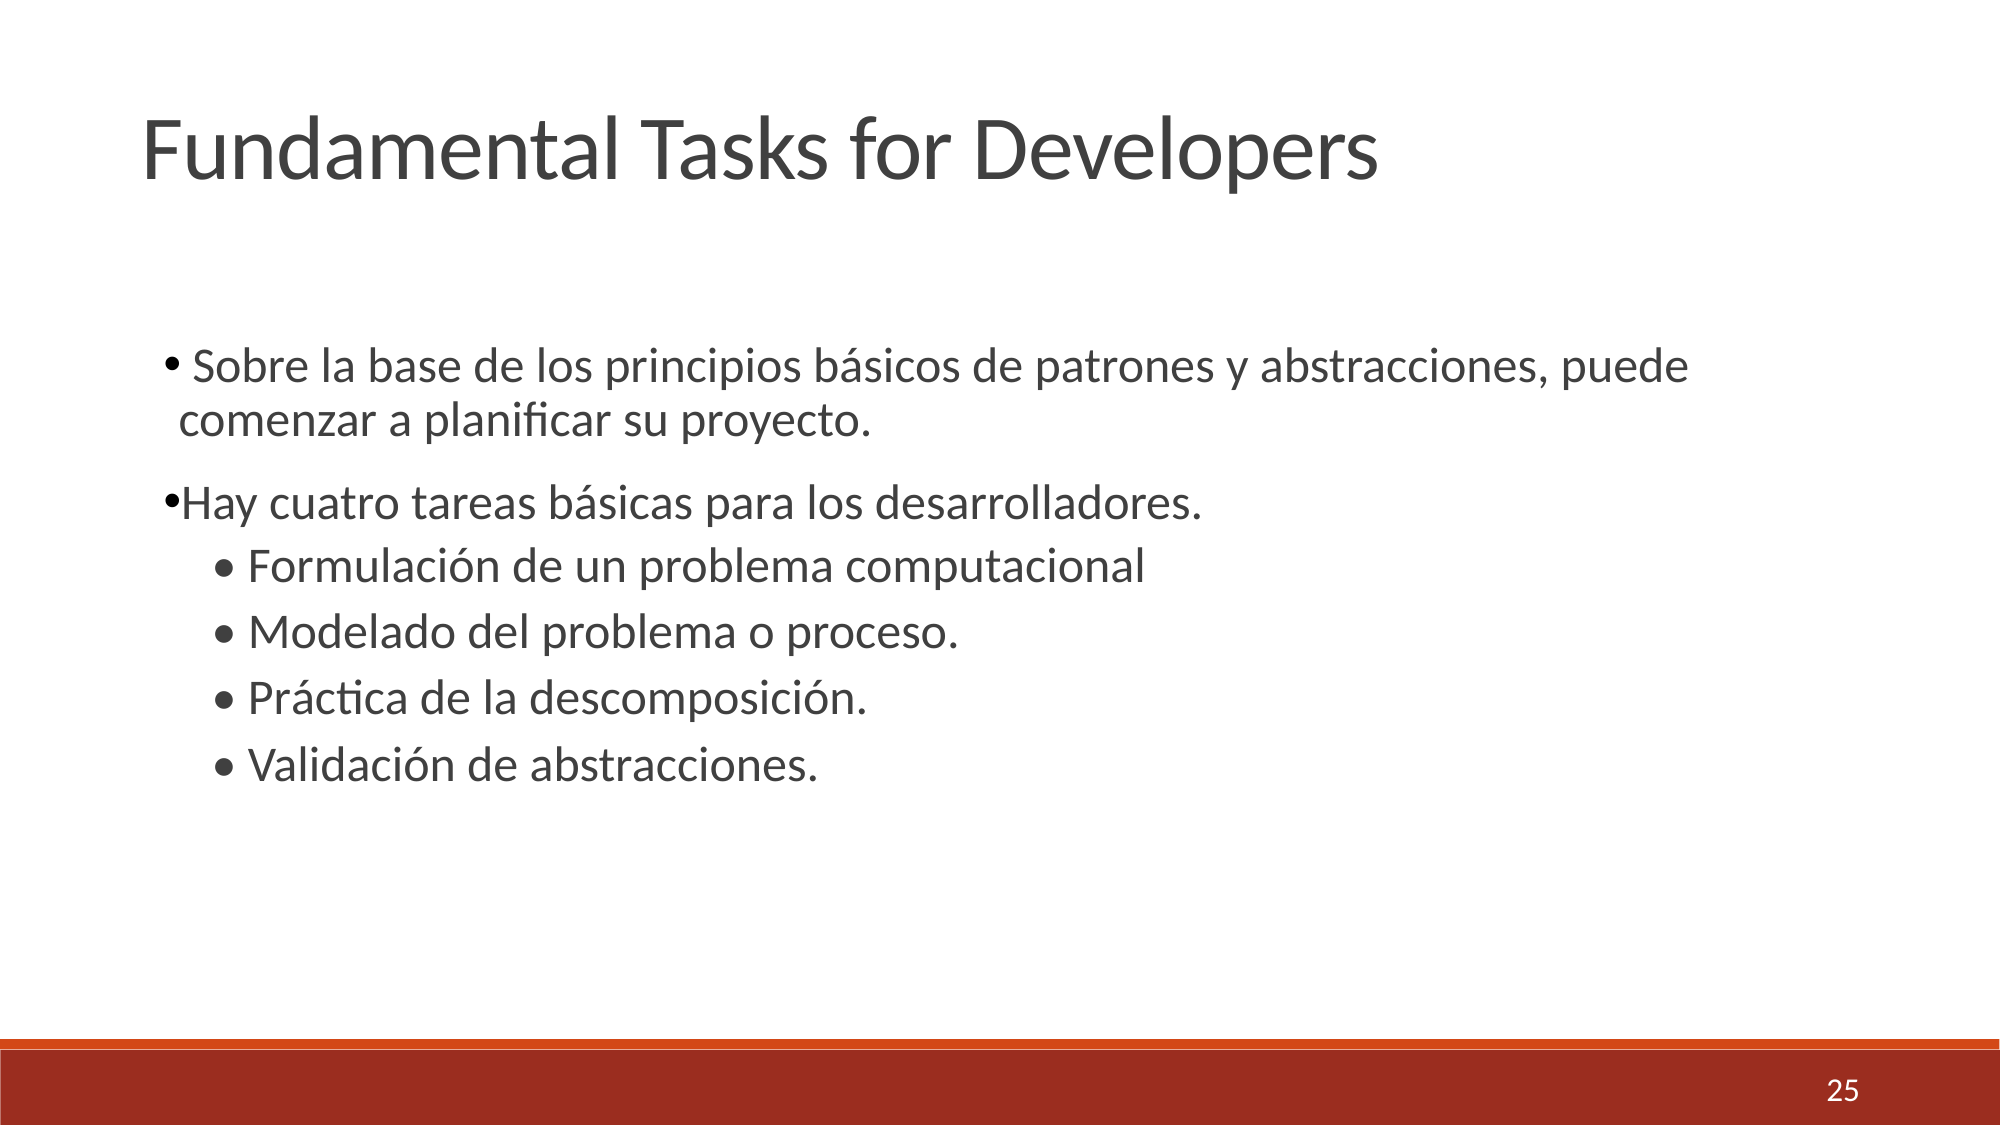

Fundamental Tasks for Developers
 Sobre la base de los principios básicos de patrones y abstracciones, puede comenzar a planificar su proyecto.
Hay cuatro tareas básicas para los desarrolladores.
• Formulación de un problema computacional
• Modelado del problema o proceso.
• Práctica de la descomposición.
• Validación de abstracciones.
25